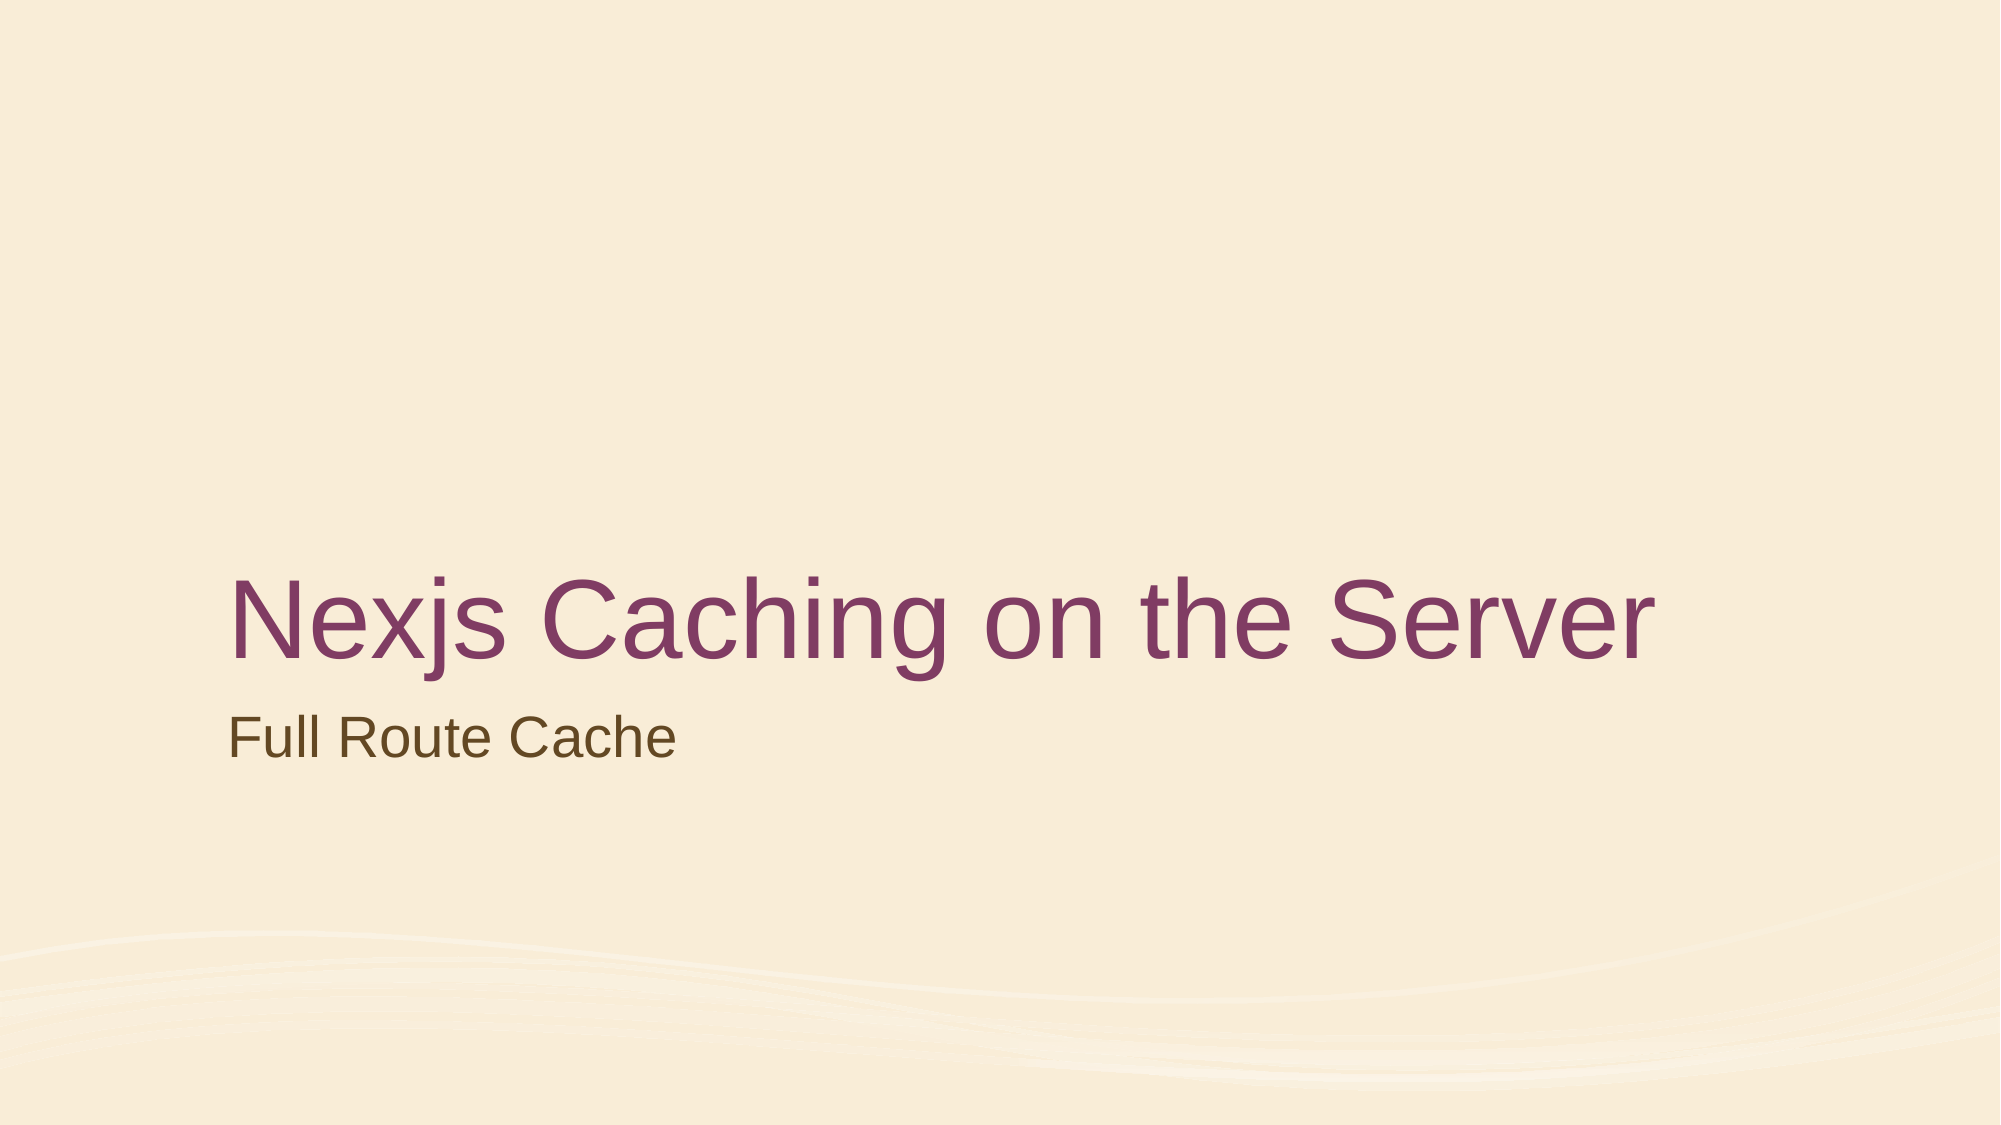

# Nexjs Caching on the Server
Full Route Cache